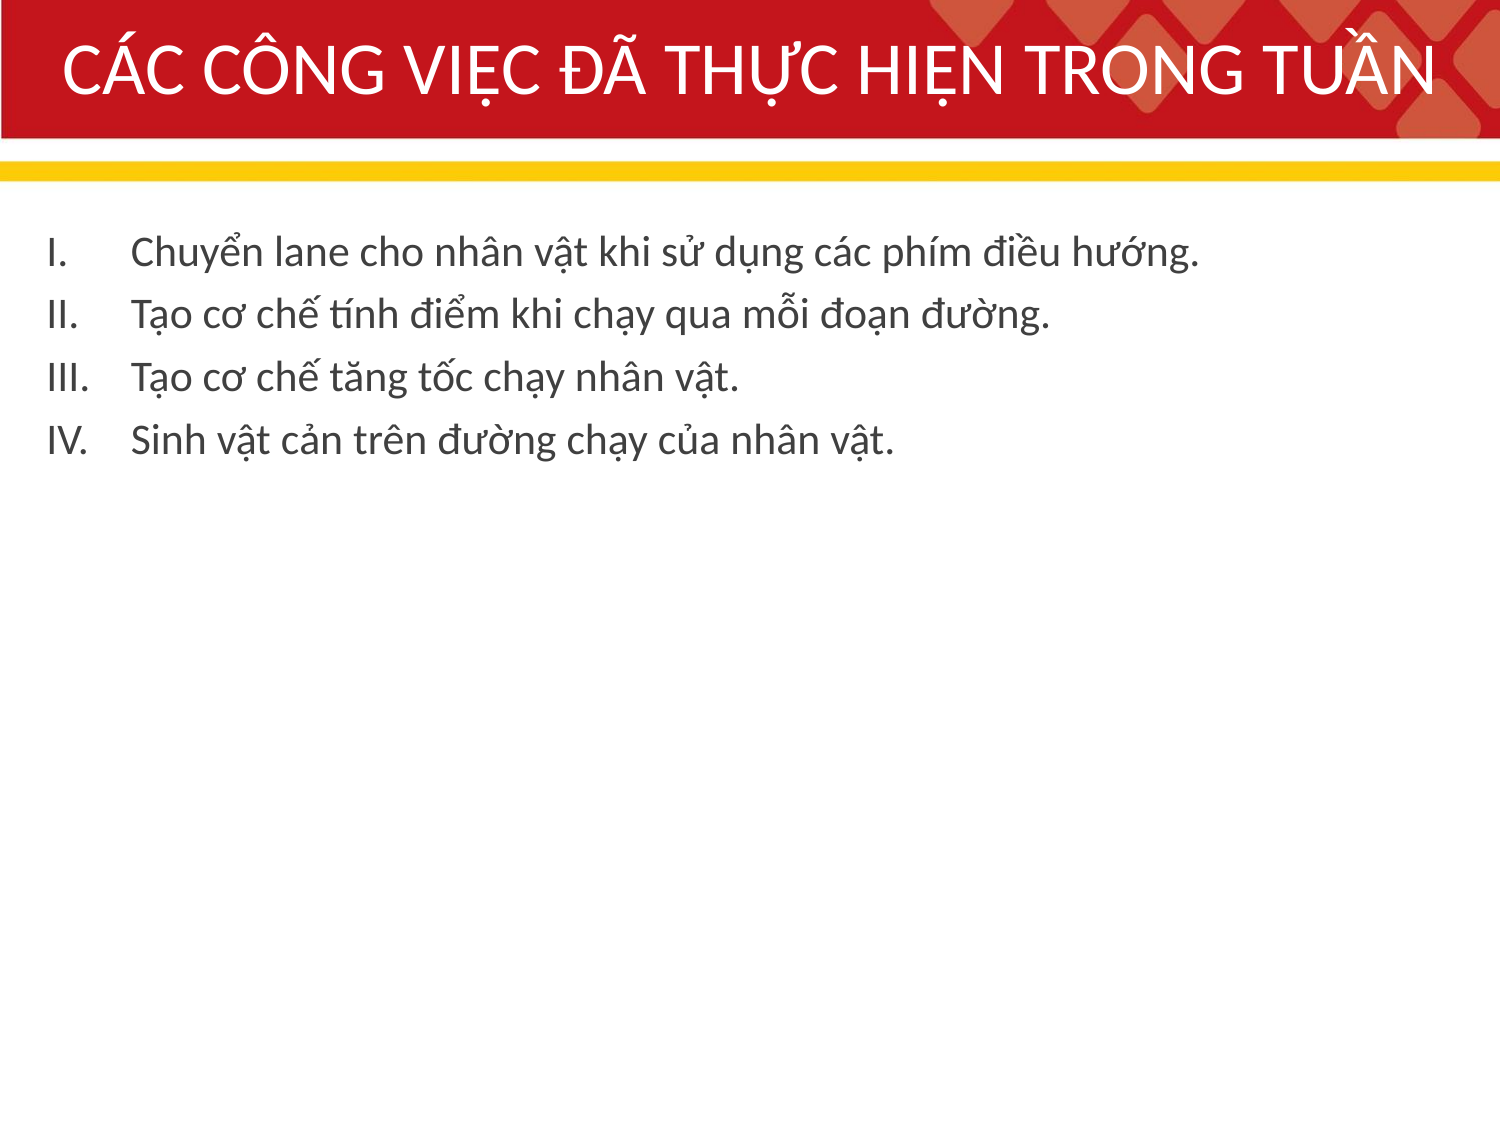

# CÁC CÔNG VIỆC ĐÃ THỰC HIỆN TRONG TUẦN
Chuyển lane cho nhân vật khi sử dụng các phím điều hướng.
Tạo cơ chế tính điểm khi chạy qua mỗi đoạn đường.
Tạo cơ chế tăng tốc chạy nhân vật.
Sinh vật cản trên đường chạy của nhân vật.